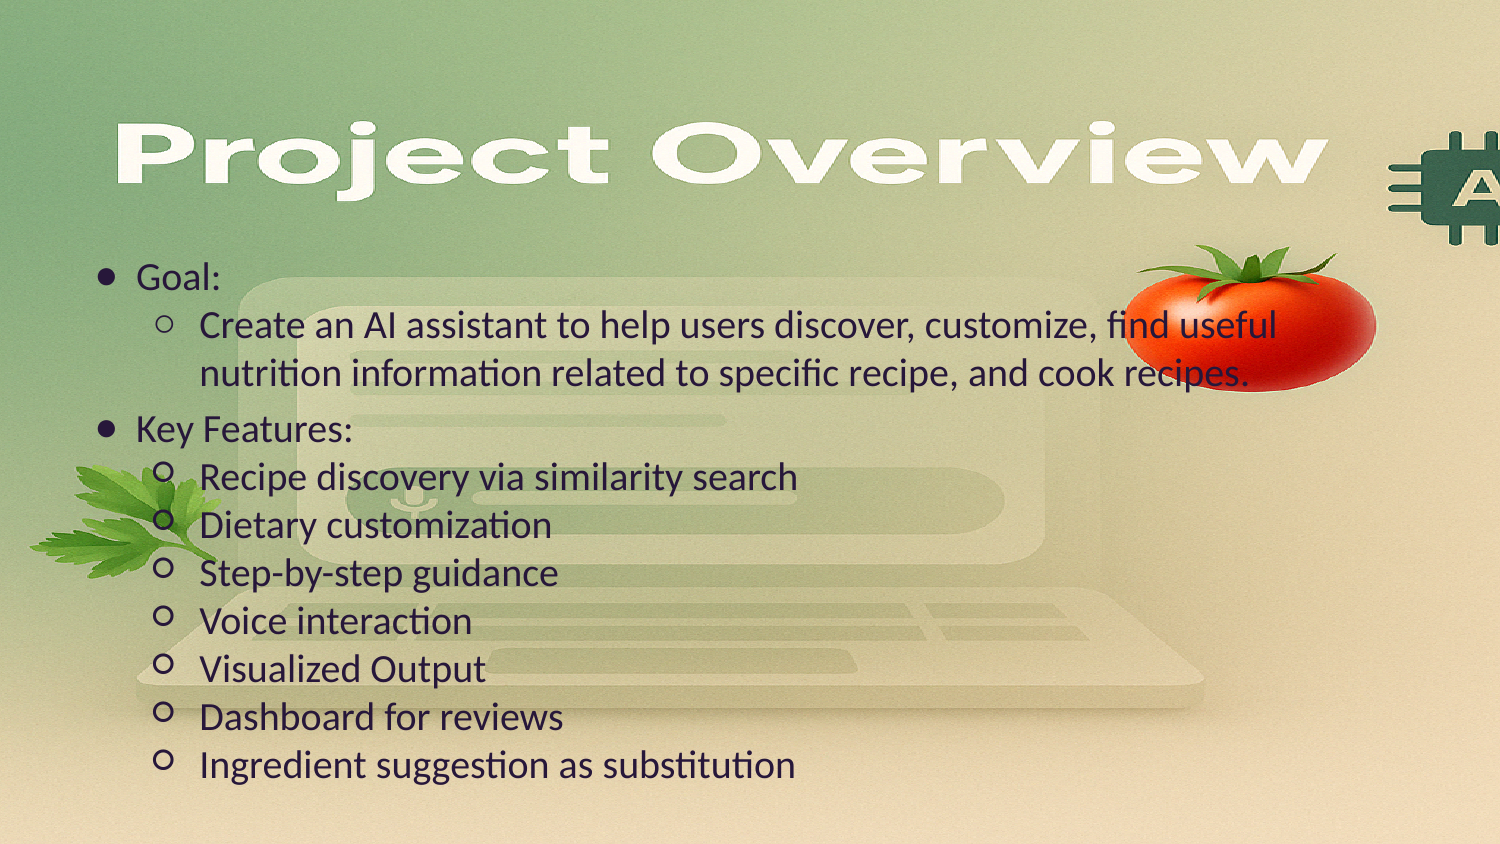

Goal:
Create an AI assistant to help users discover, customize, find useful nutrition information related to specific recipe, and cook recipes.
Key Features:
Recipe discovery via similarity search
Dietary customization
Step-by-step guidance
Voice interaction
Visualized Output
Dashboard for reviews
Ingredient suggestion as substitution